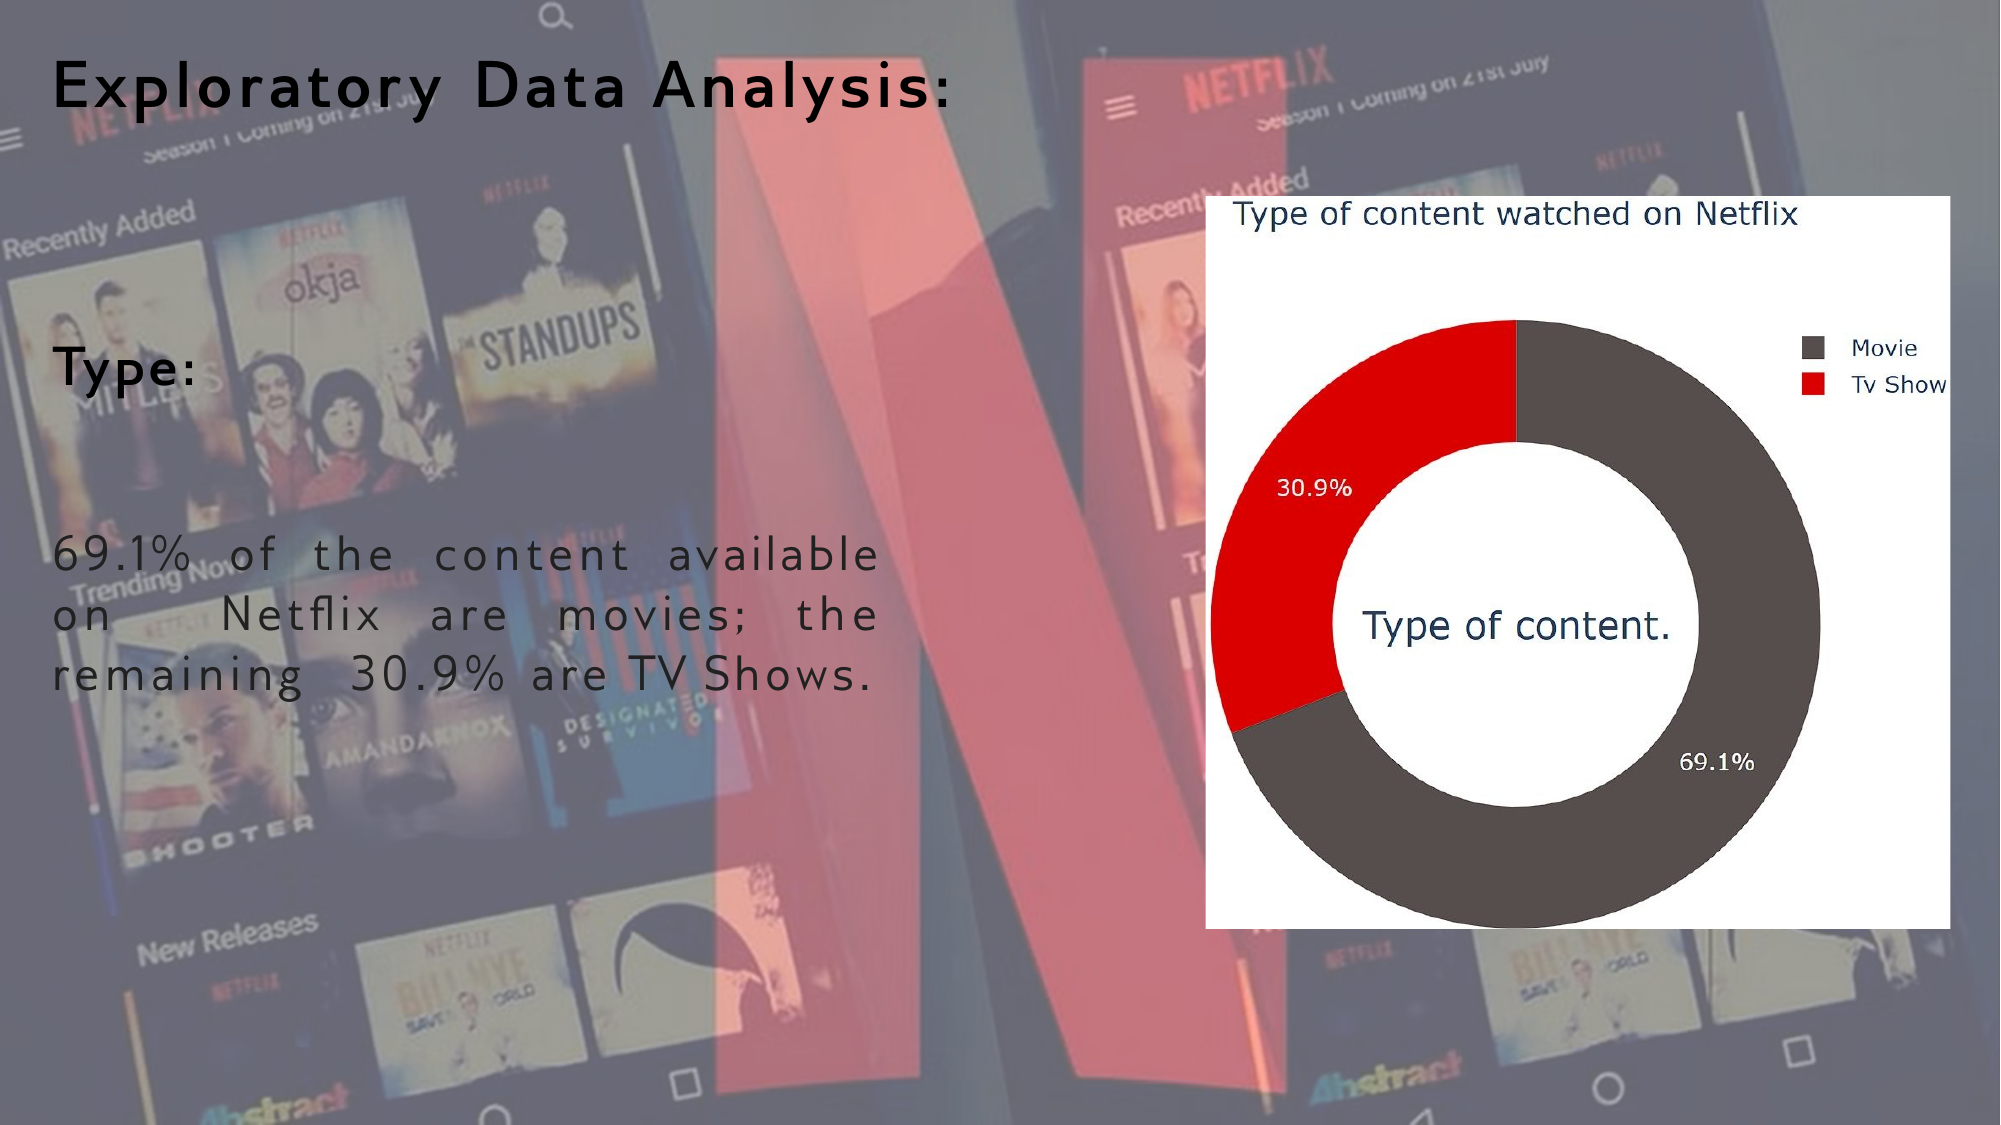

# Exploratory Data Analysis:

Type:

69.1% of the content available on  Netﬂix are movies; the remaining  30.9% are TV Shows.